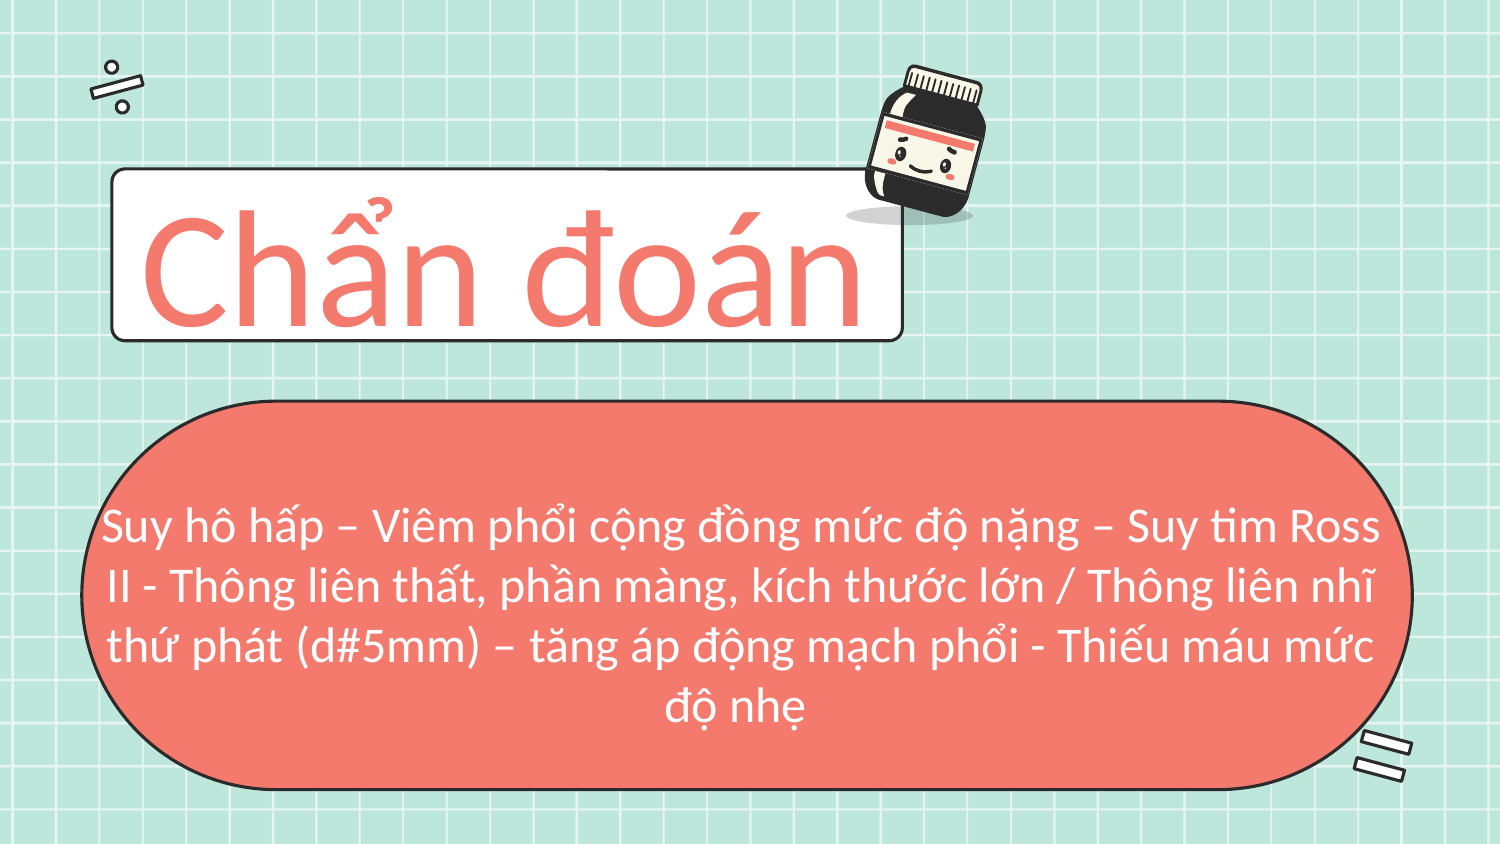

# Chẩn đoán

Suy hô hấp – Viêm phổi cộng đồng mức độ nặng – Suy tim Ross II - Thông liên thất, phần màng, kích thước lớn / Thông liên nhĩ thứ phát (d#5mm) – tăng áp động mạch phổi - Thiếu máu mức độ nhẹ